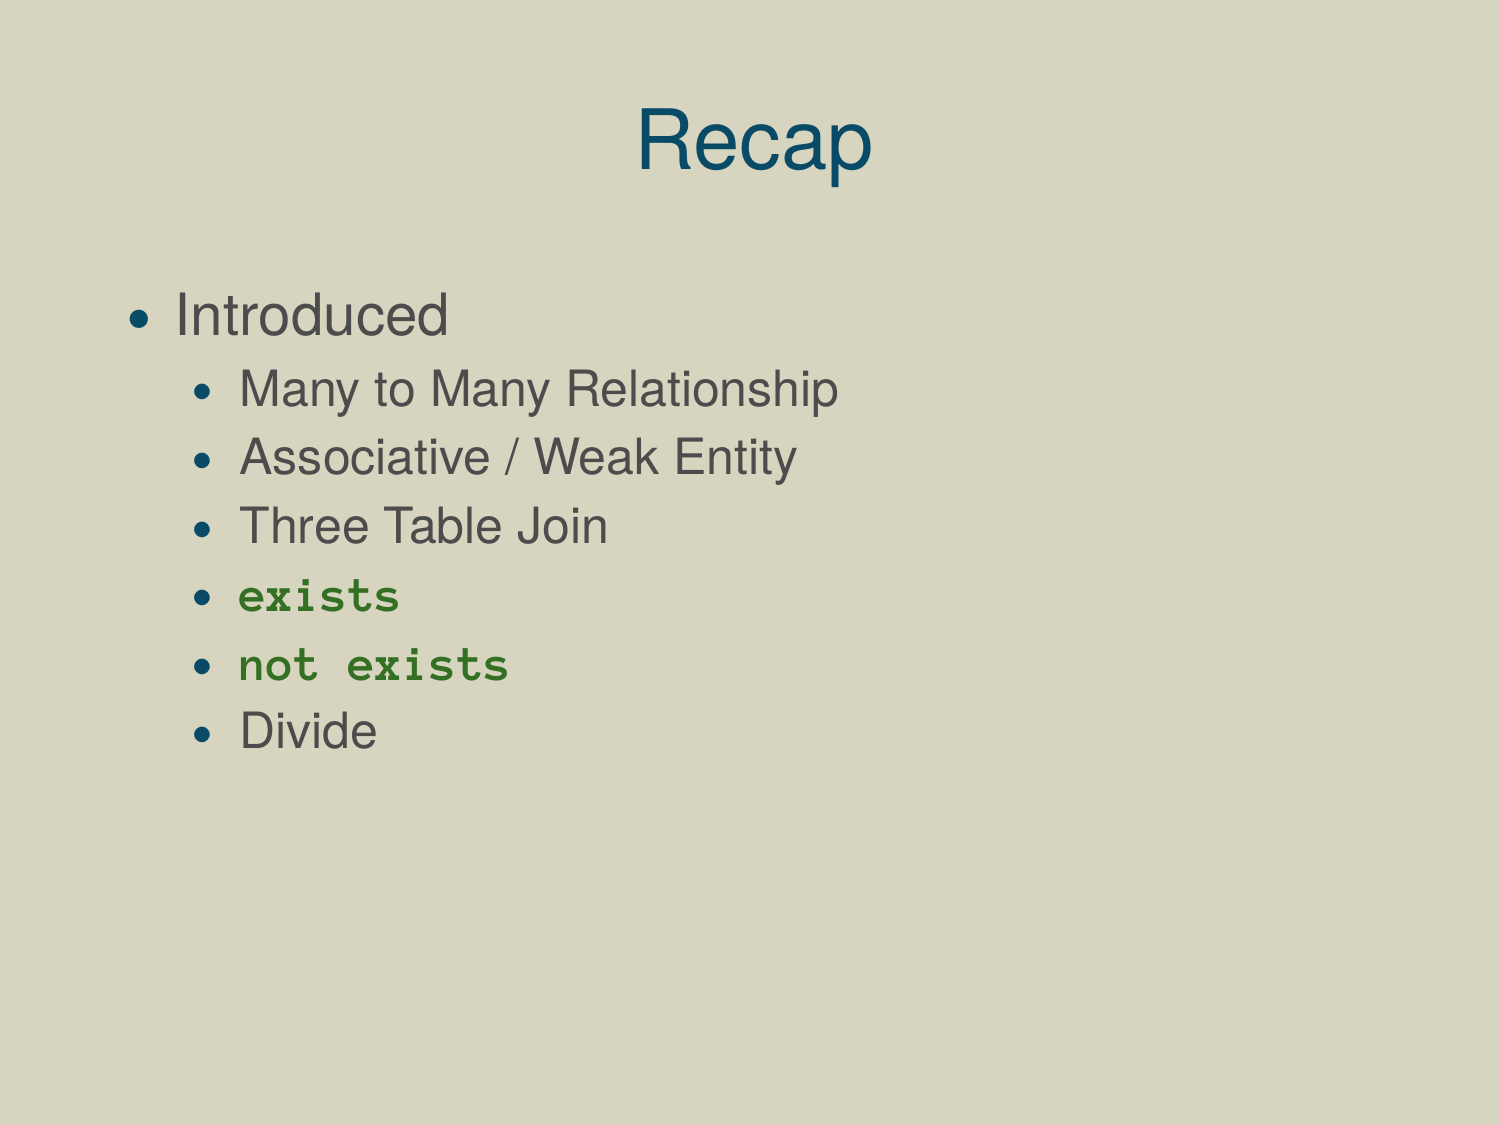

# Recap
Introduced
Many to Many Relationship
Associative / Weak Entity
Three Table Join
exists
not exists
Divide